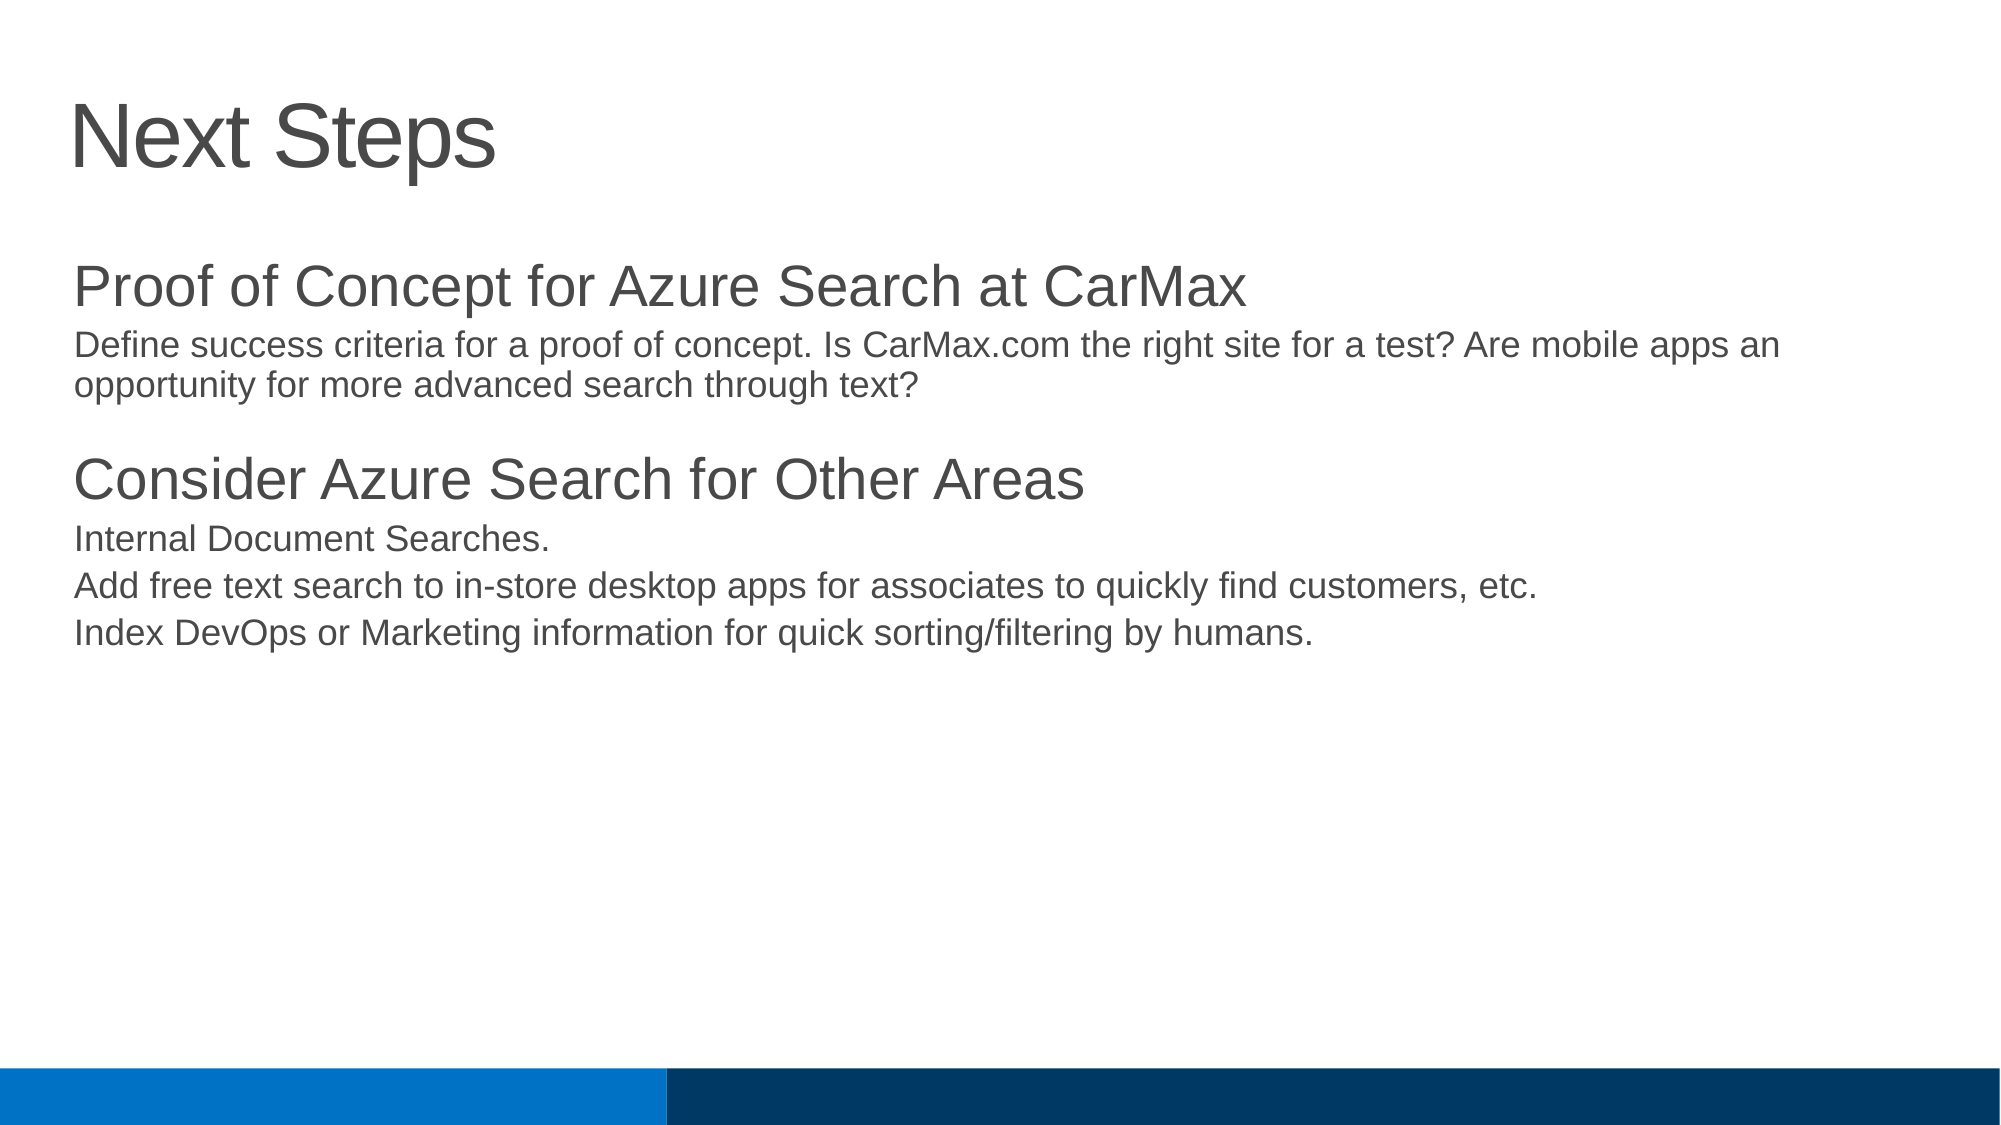

# Next Steps
Proof of Concept for Azure Search at CarMax
Define success criteria for a proof of concept. Is CarMax.com the right site for a test? Are mobile apps an opportunity for more advanced search through text?

Consider Azure Search for Other Areas
Internal Document Searches.
Add free text search to in-store desktop apps for associates to quickly find customers, etc.
Index DevOps or Marketing information for quick sorting/filtering by humans.